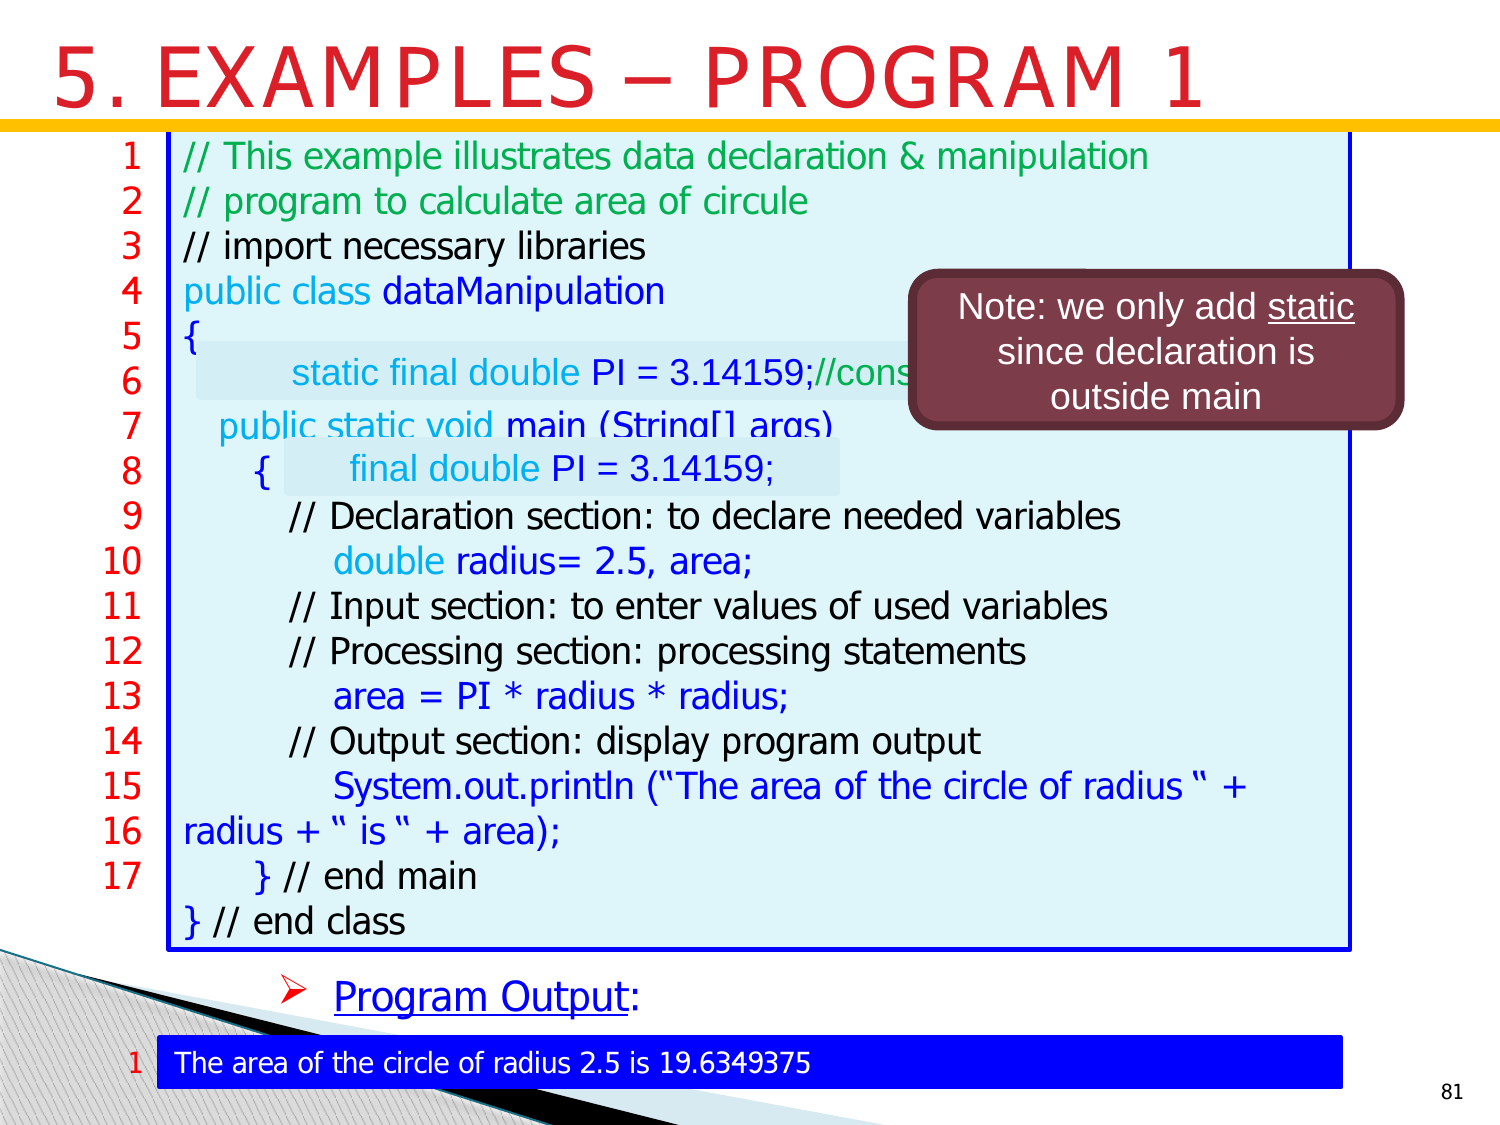

# 5. EXAMPLES – PROGRAM 1
1
2
3
4
5
6
7
8
9
10
11
12
13
14
15
16
17
// This example illustrates data declaration & manipulation
// program to calculate area of circule
// import necessary libraries
public class dataManipulation
{

   public static void main (String[] args)
      {
         // Declaration section: to declare needed variables
	double radius= 2.5, area;
         // Input section: to enter values of used variables
         // Processing section: processing statements
	area = PI * radius * radius;
         // Output section: display program output
	System.out.println (“The area of the circle of radius “ + radius + “ is “ + area);
      } // end main
} // end class
Note: we only add static since declaration is outside main
static final double PI = 3.14159;//constant declaration
final double PI = 3.14159;
Program Output:
1
The area of the circle of radius 2.5 is 19.6349375
81